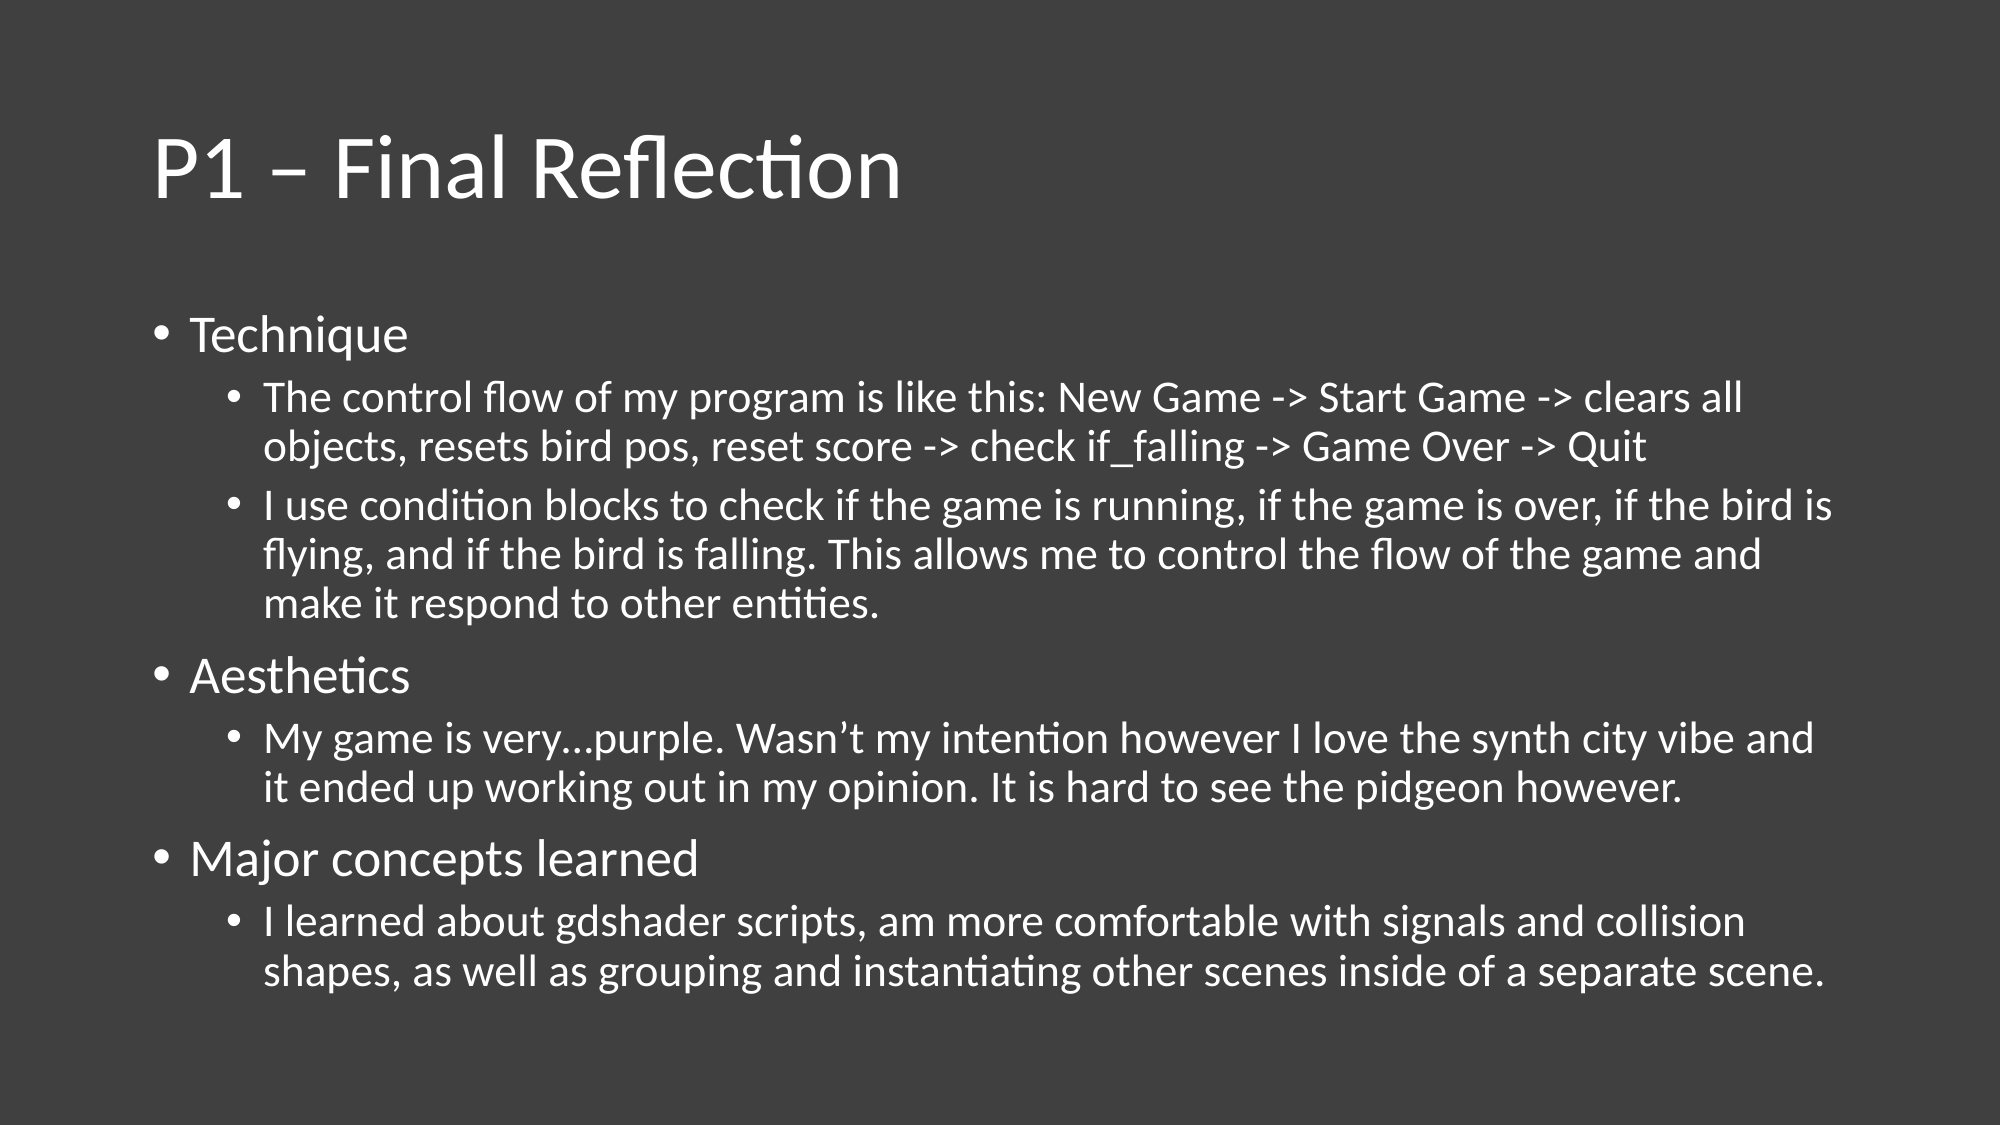

# P1 – Final Reflection
Technique
The control flow of my program is like this: New Game -> Start Game -> clears all objects, resets bird pos, reset score -> check if_falling -> Game Over -> Quit
I use condition blocks to check if the game is running, if the game is over, if the bird is flying, and if the bird is falling. This allows me to control the flow of the game and make it respond to other entities.
Aesthetics
My game is very…purple. Wasn’t my intention however I love the synth city vibe and it ended up working out in my opinion. It is hard to see the pidgeon however.
Major concepts learned
I learned about gdshader scripts, am more comfortable with signals and collision shapes, as well as grouping and instantiating other scenes inside of a separate scene.